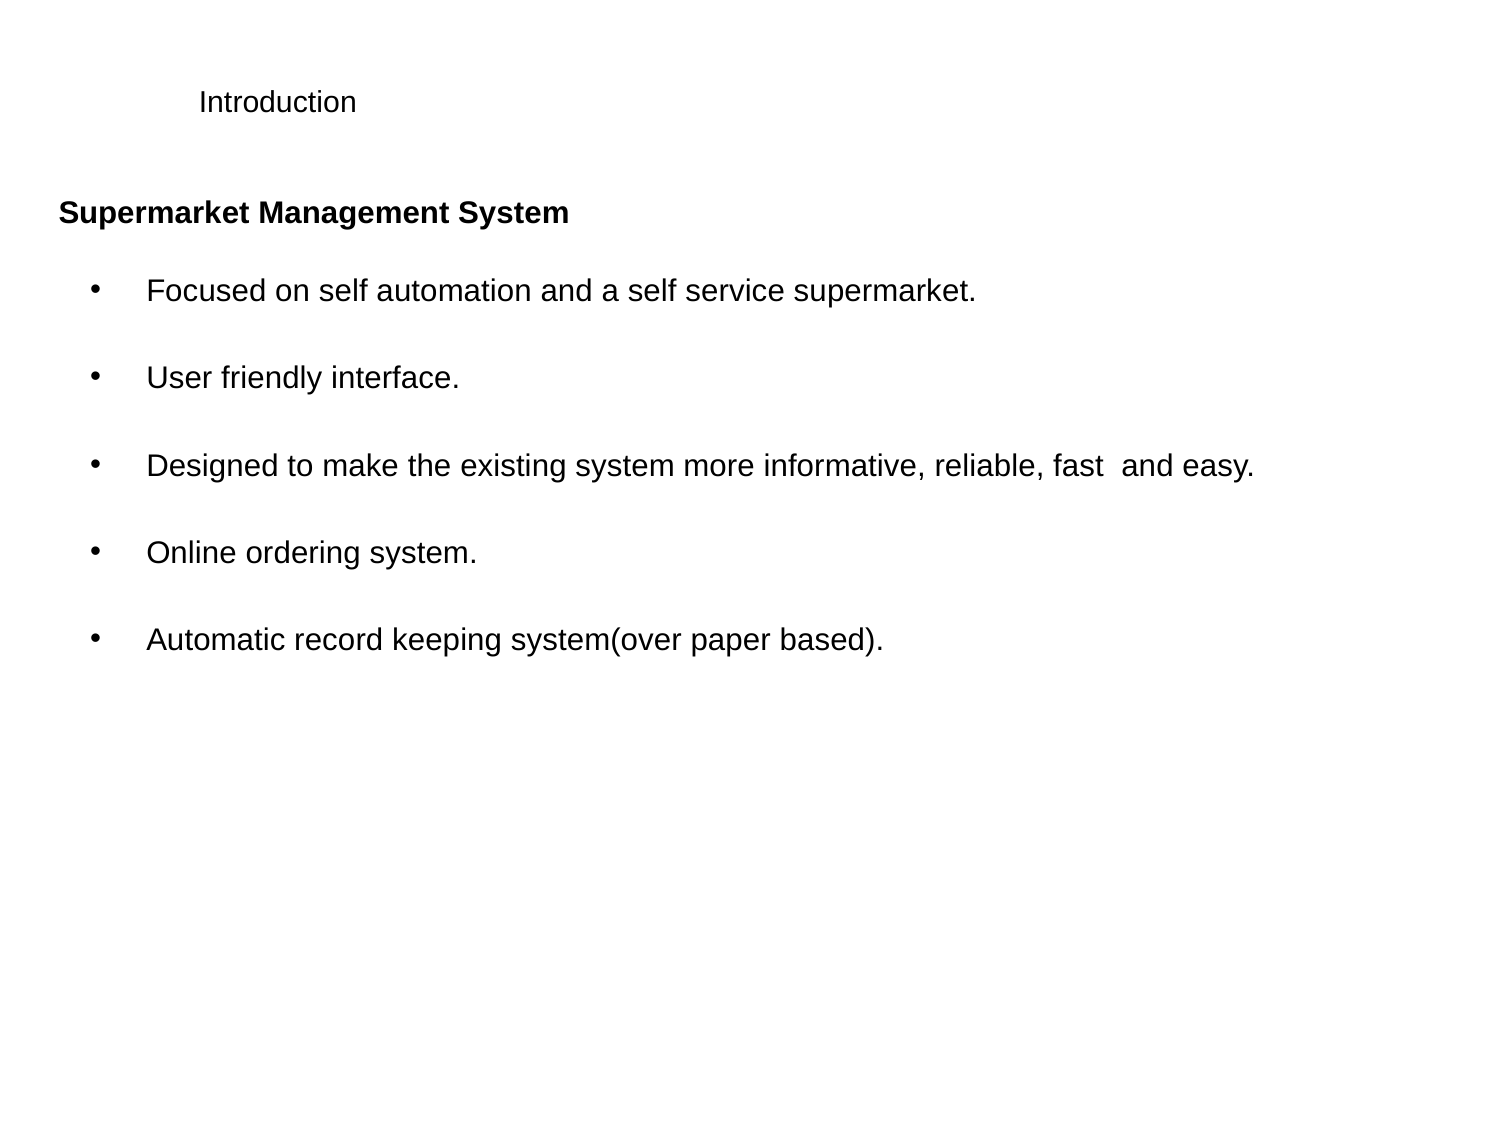

# Introduction
Supermarket Management System
Focused on self automation and a self service supermarket.

User friendly interface.

Designed to make the existing system more informative, reliable, fast  and easy.

Online ordering system.

Automatic record keeping system(over paper based).